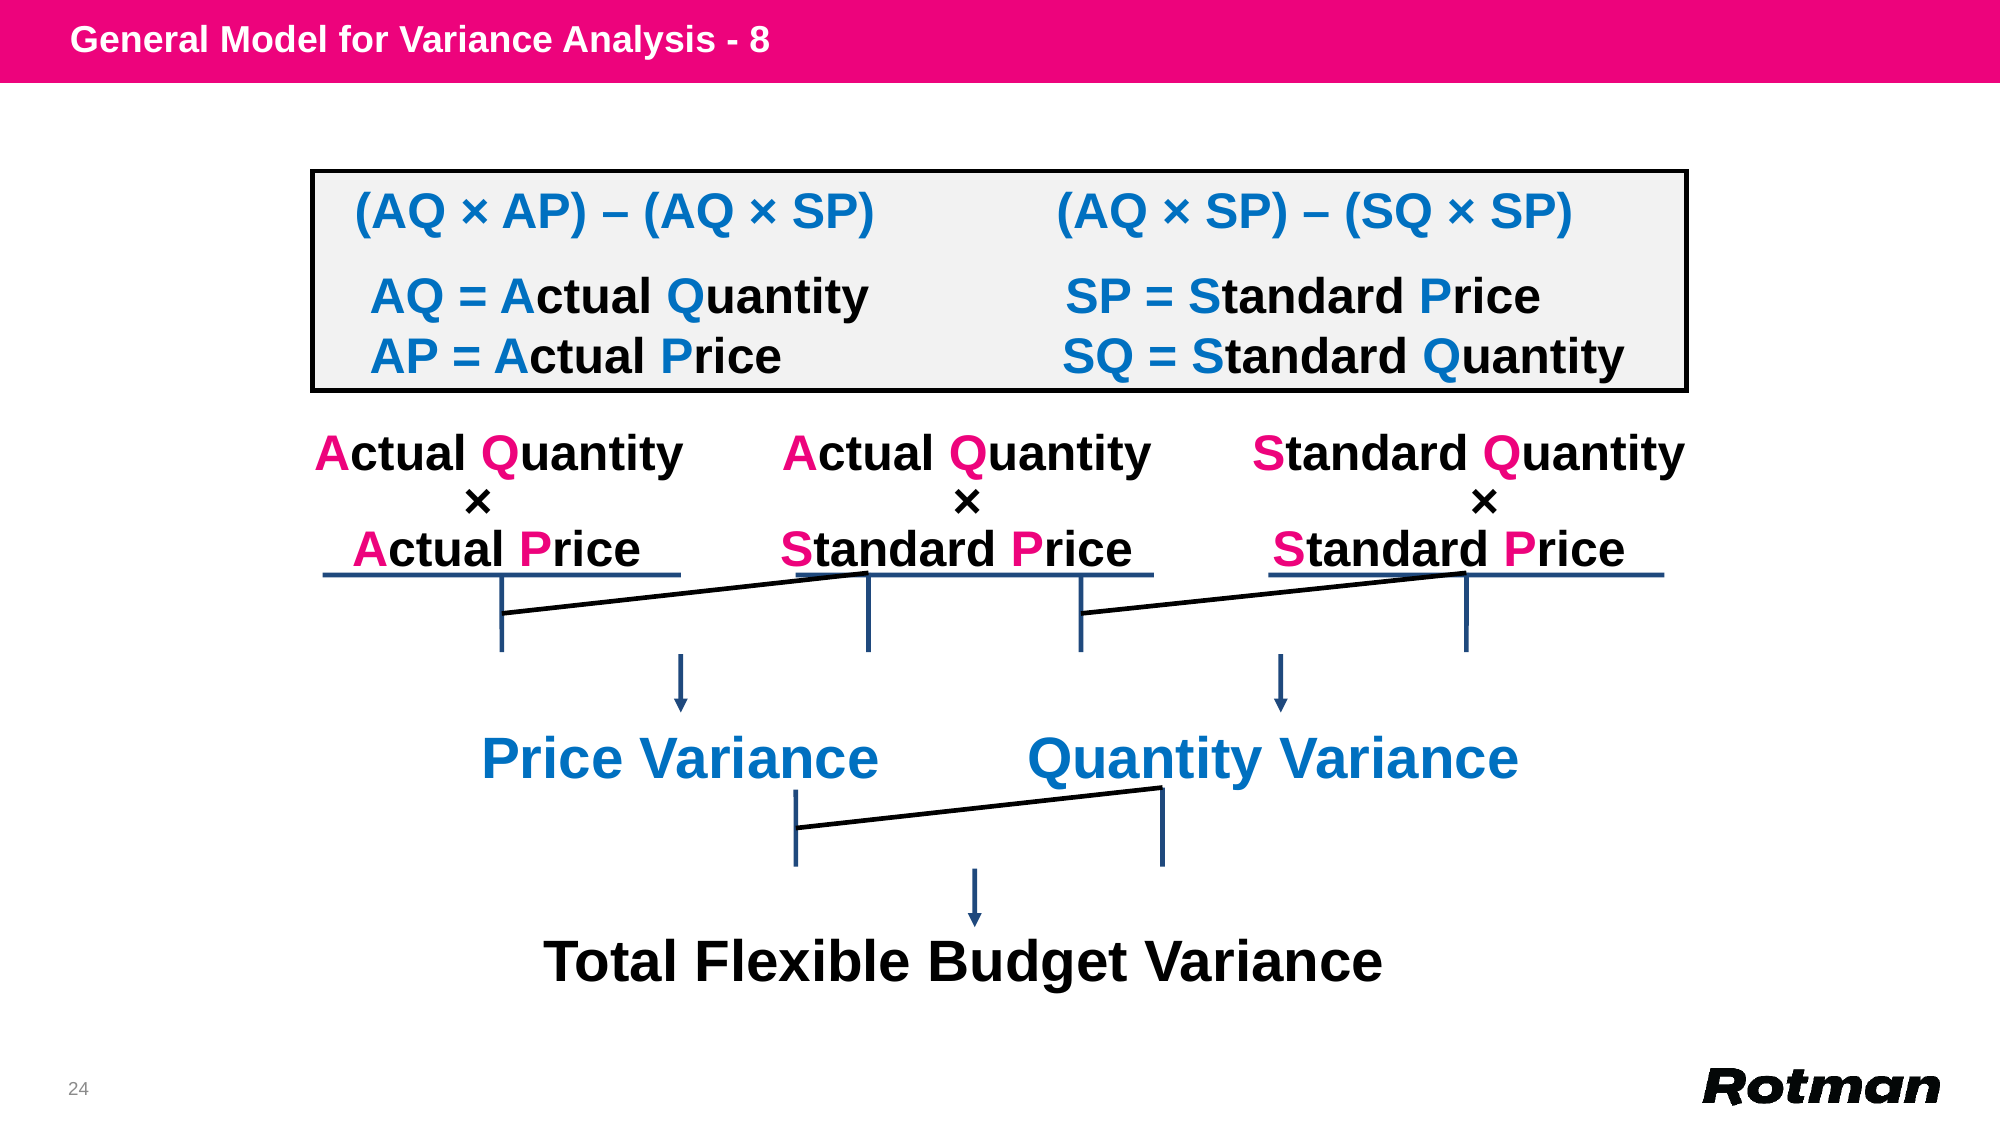

General Model for Variance Analysis - 8
   (AQ × AP) – (AQ × SP)             (AQ × SP) – (SQ × SP)
   AQ = Actual Quantity              SP = Standard Price
   AP = Actual Price                    SQ = Standard Quantity
  Actual Quantity       Actual Quantity	    Standard Quantity
            ×                                 ×                                   ×
    Actual Price           Standard Price          Standard Price

Price Variance
Quantity Variance

Total Flexible Budget Variance
24